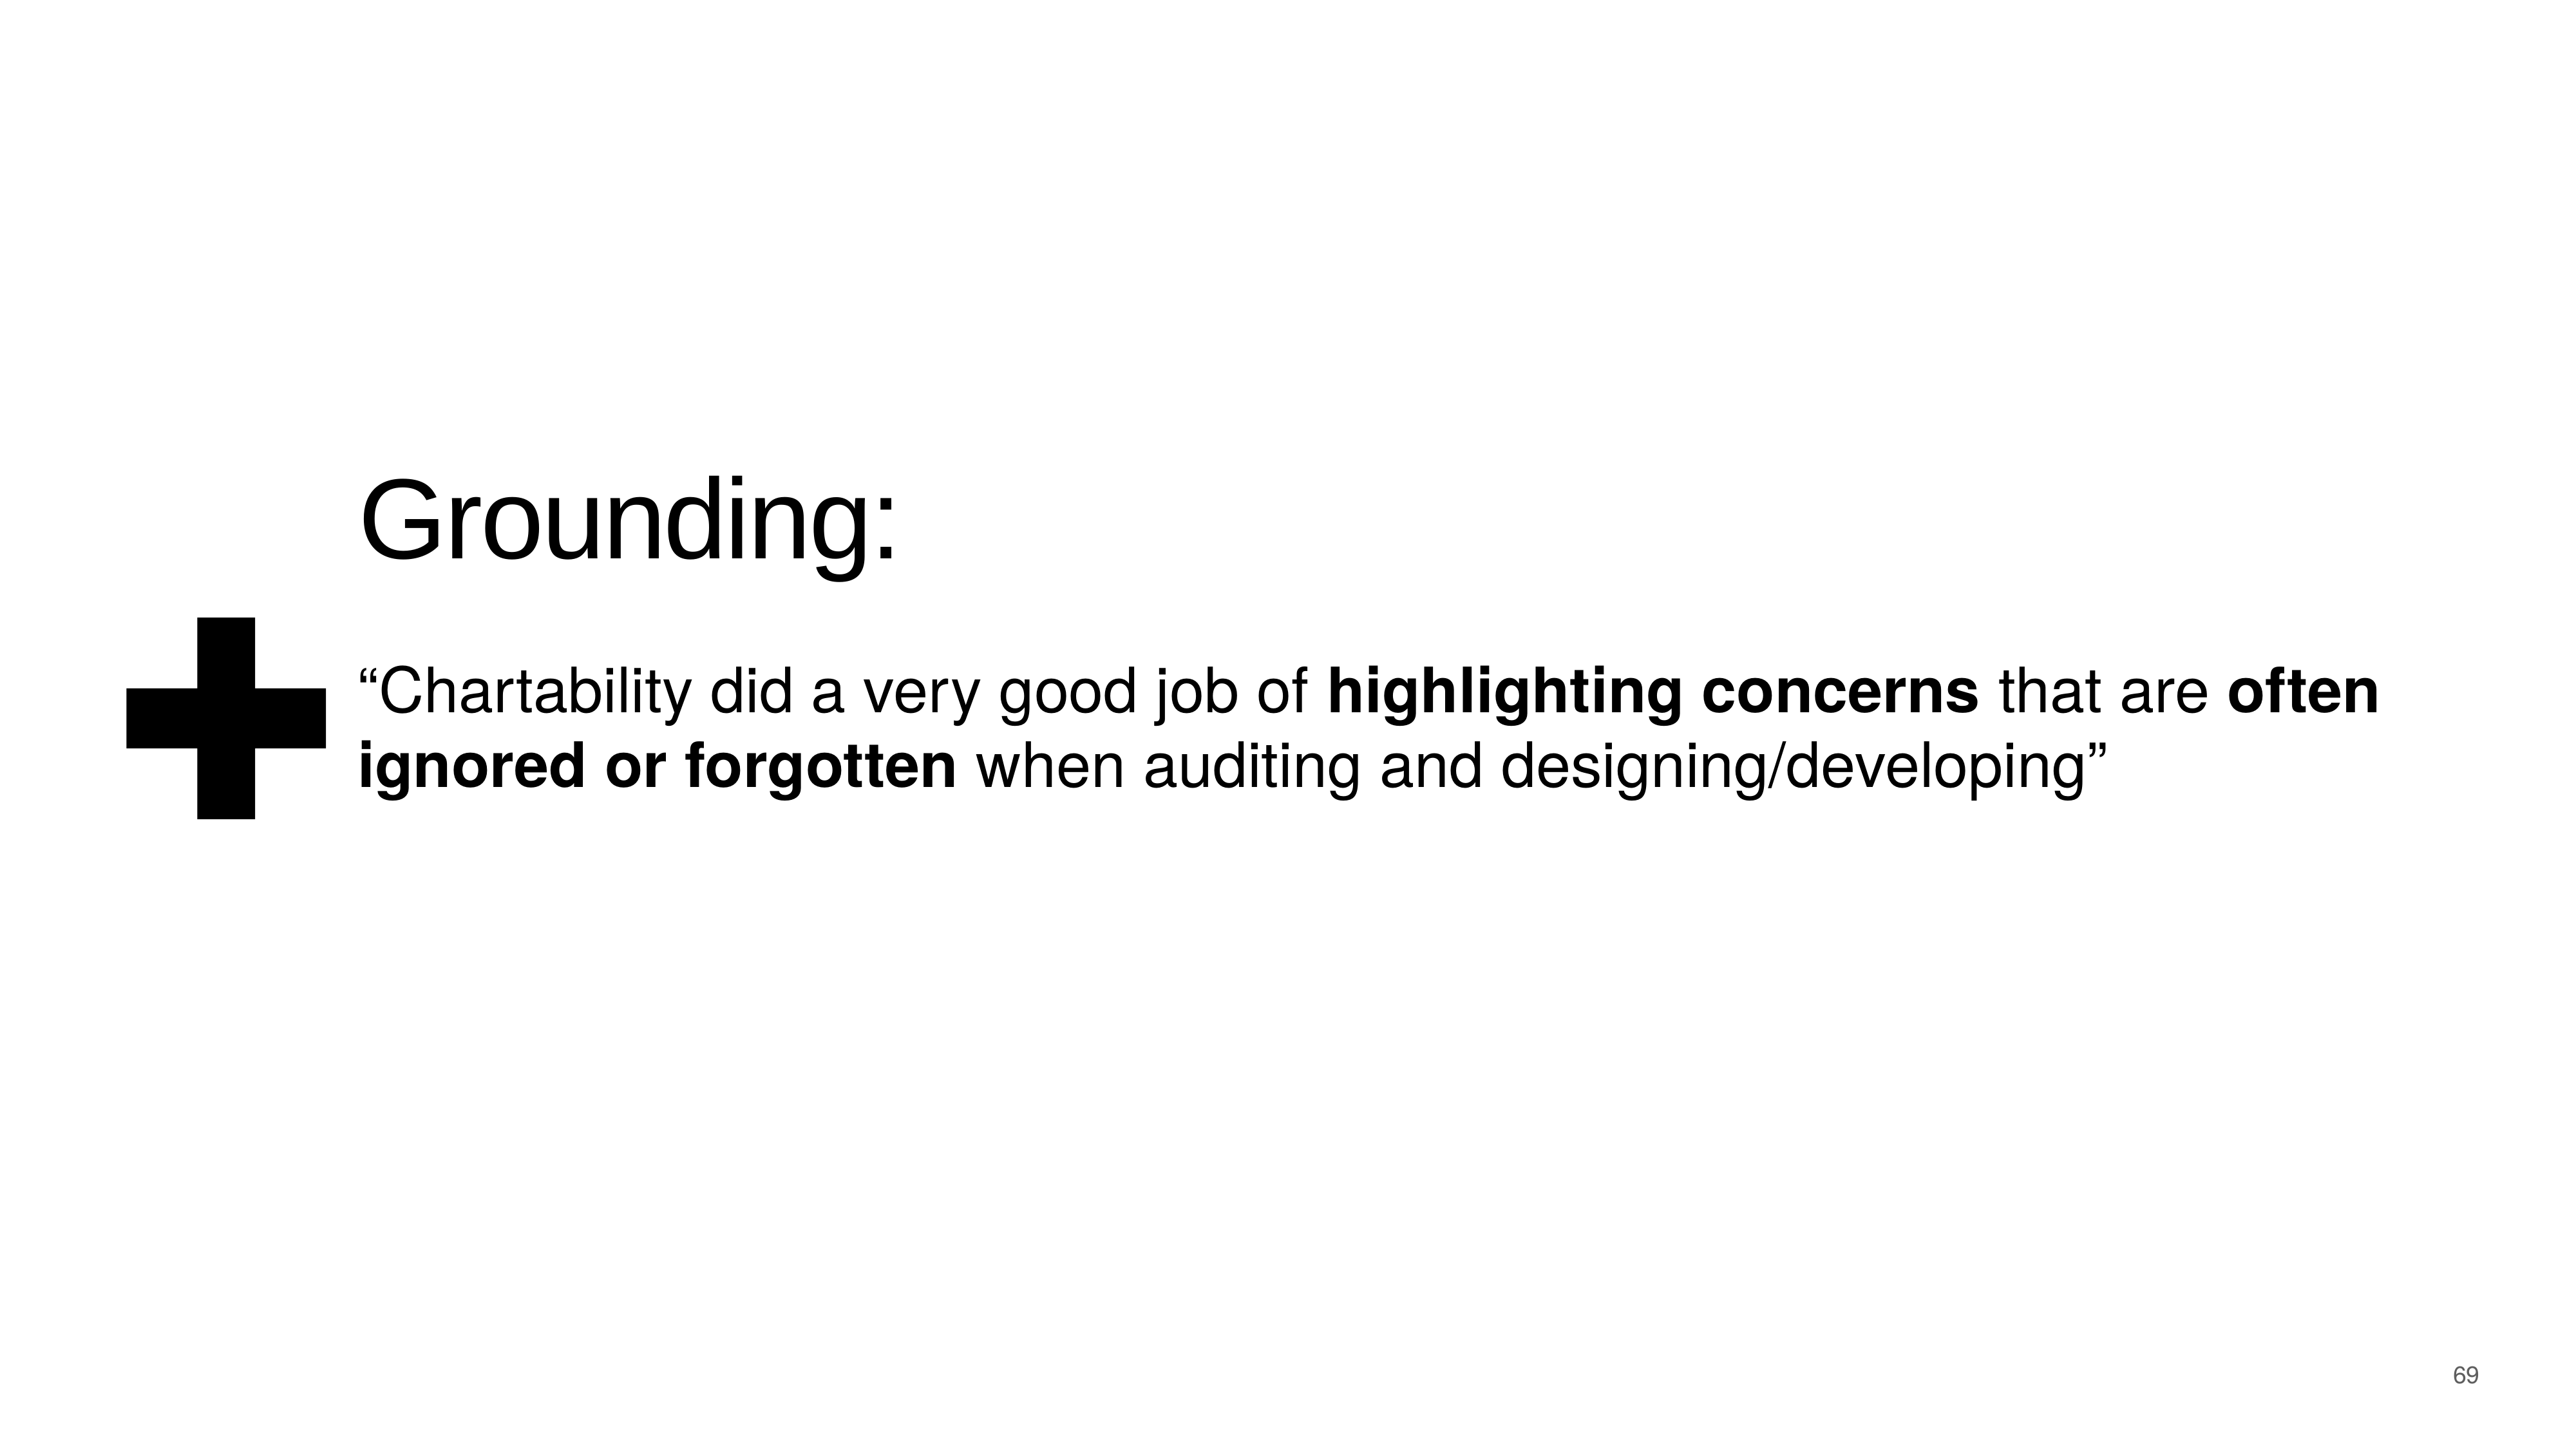

# Grounding:

“Chartability did a very good job of highlighting concerns that are often ignored or forgotten when auditing and designing/developing”
69